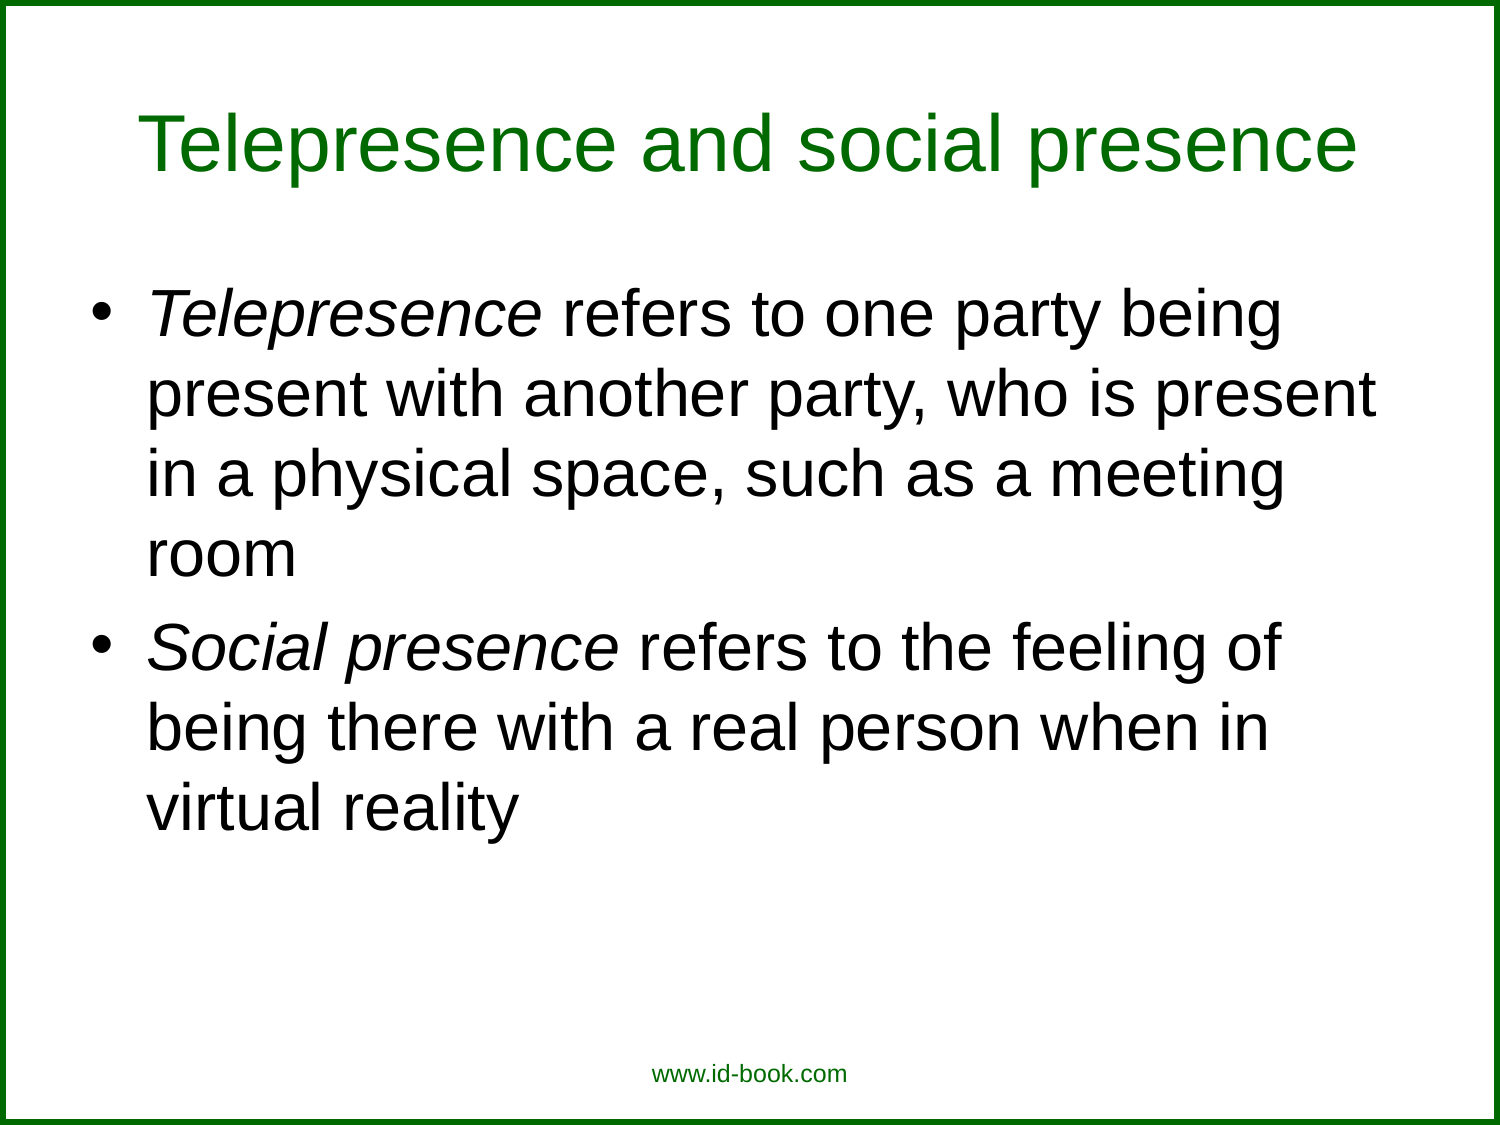

Telepresence refers to one party being present with another party, who is present in a physical space, such as a meeting room
Social presence refers to the feeling of being there with a real person when in virtual reality

Telepresence and social presence
www.id-book.com